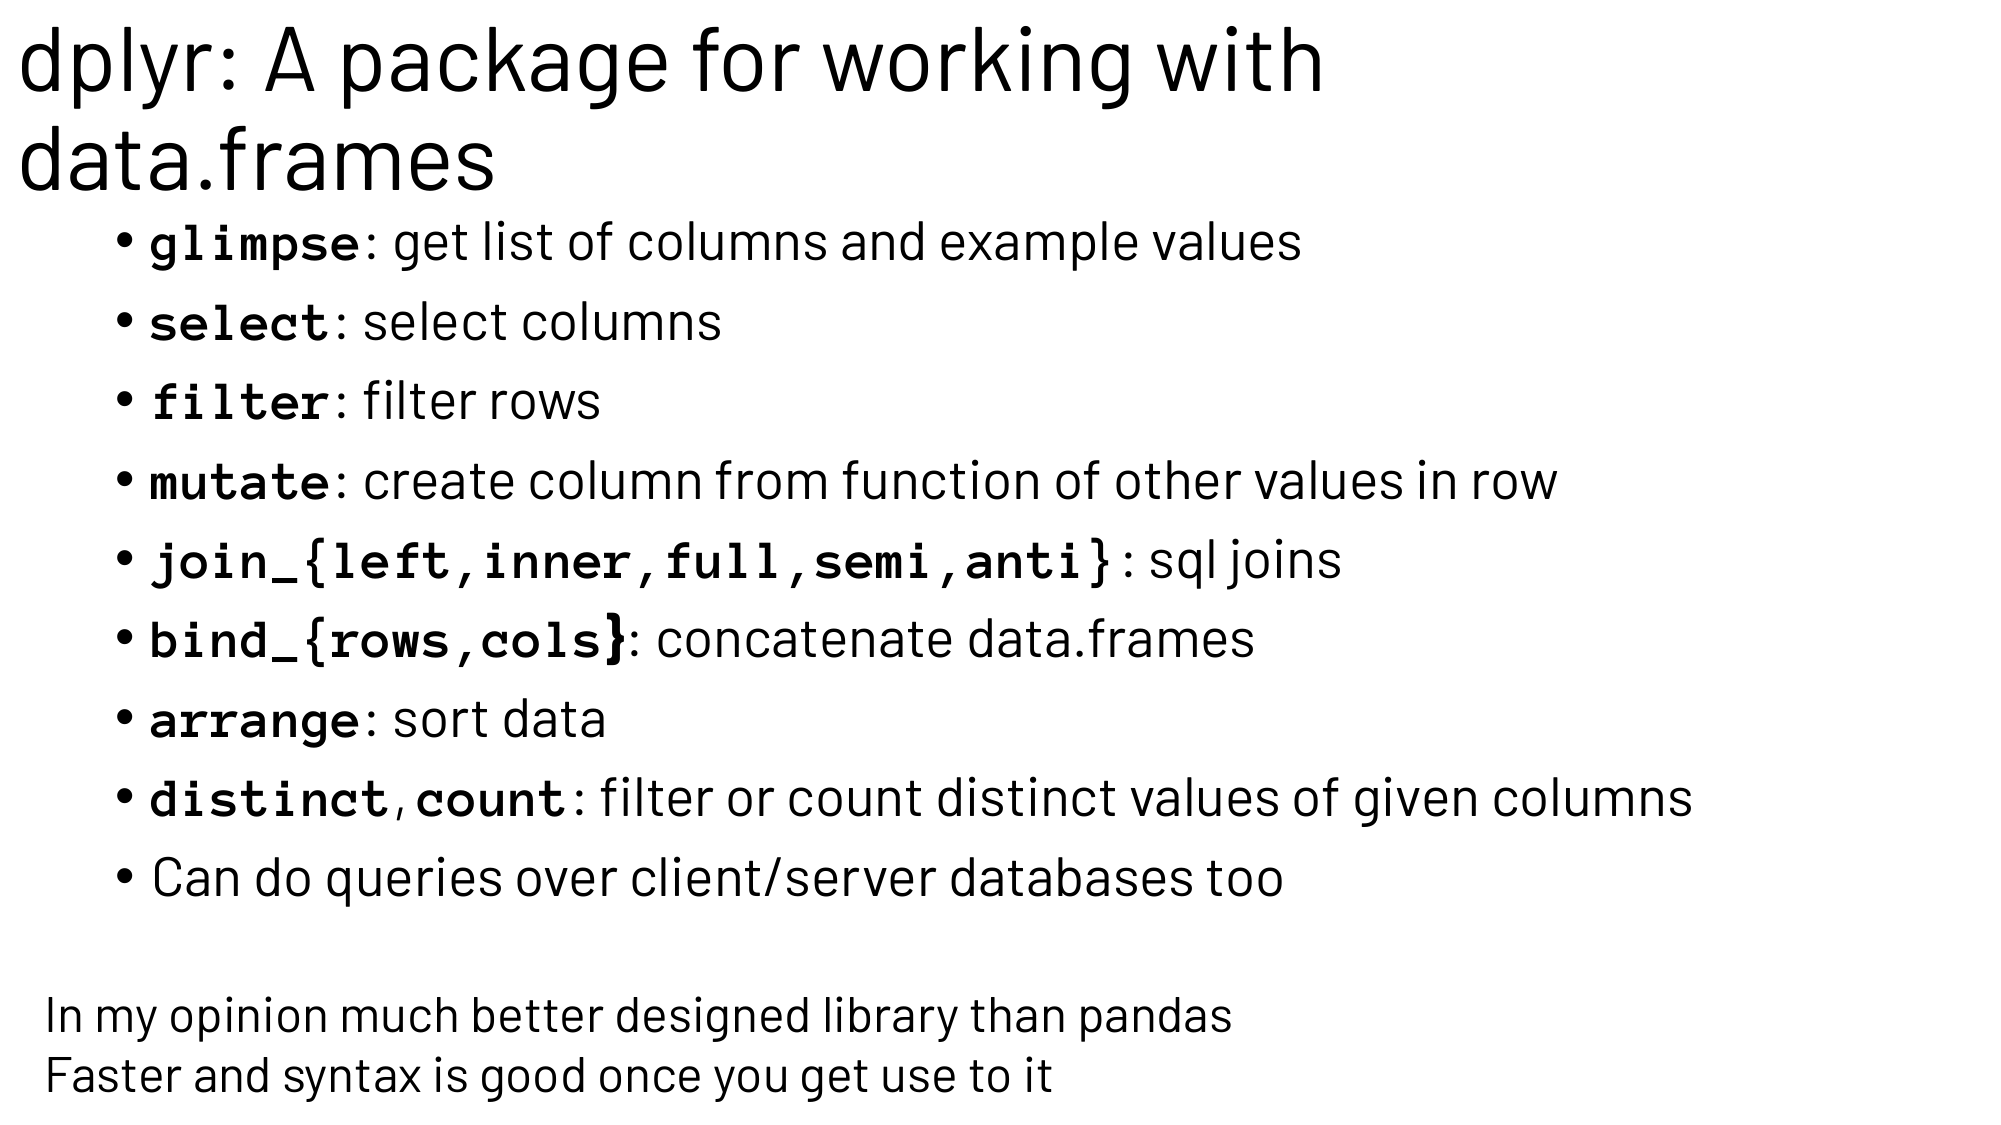

# dplyr: A package for working with data.frames
glimpse: get list of columns and example values
select: select columns
filter: filter rows
mutate: create column from function of other values in row
join_{left,inner,full,semi,anti}: sql joins
bind_{rows,cols}: concatenate data.frames
arrange: sort data
distinct, count: filter or count distinct values of given columns
Can do queries over client/server databases too
In my opinion much better designed library than pandas
Faster and syntax is good once you get use to it